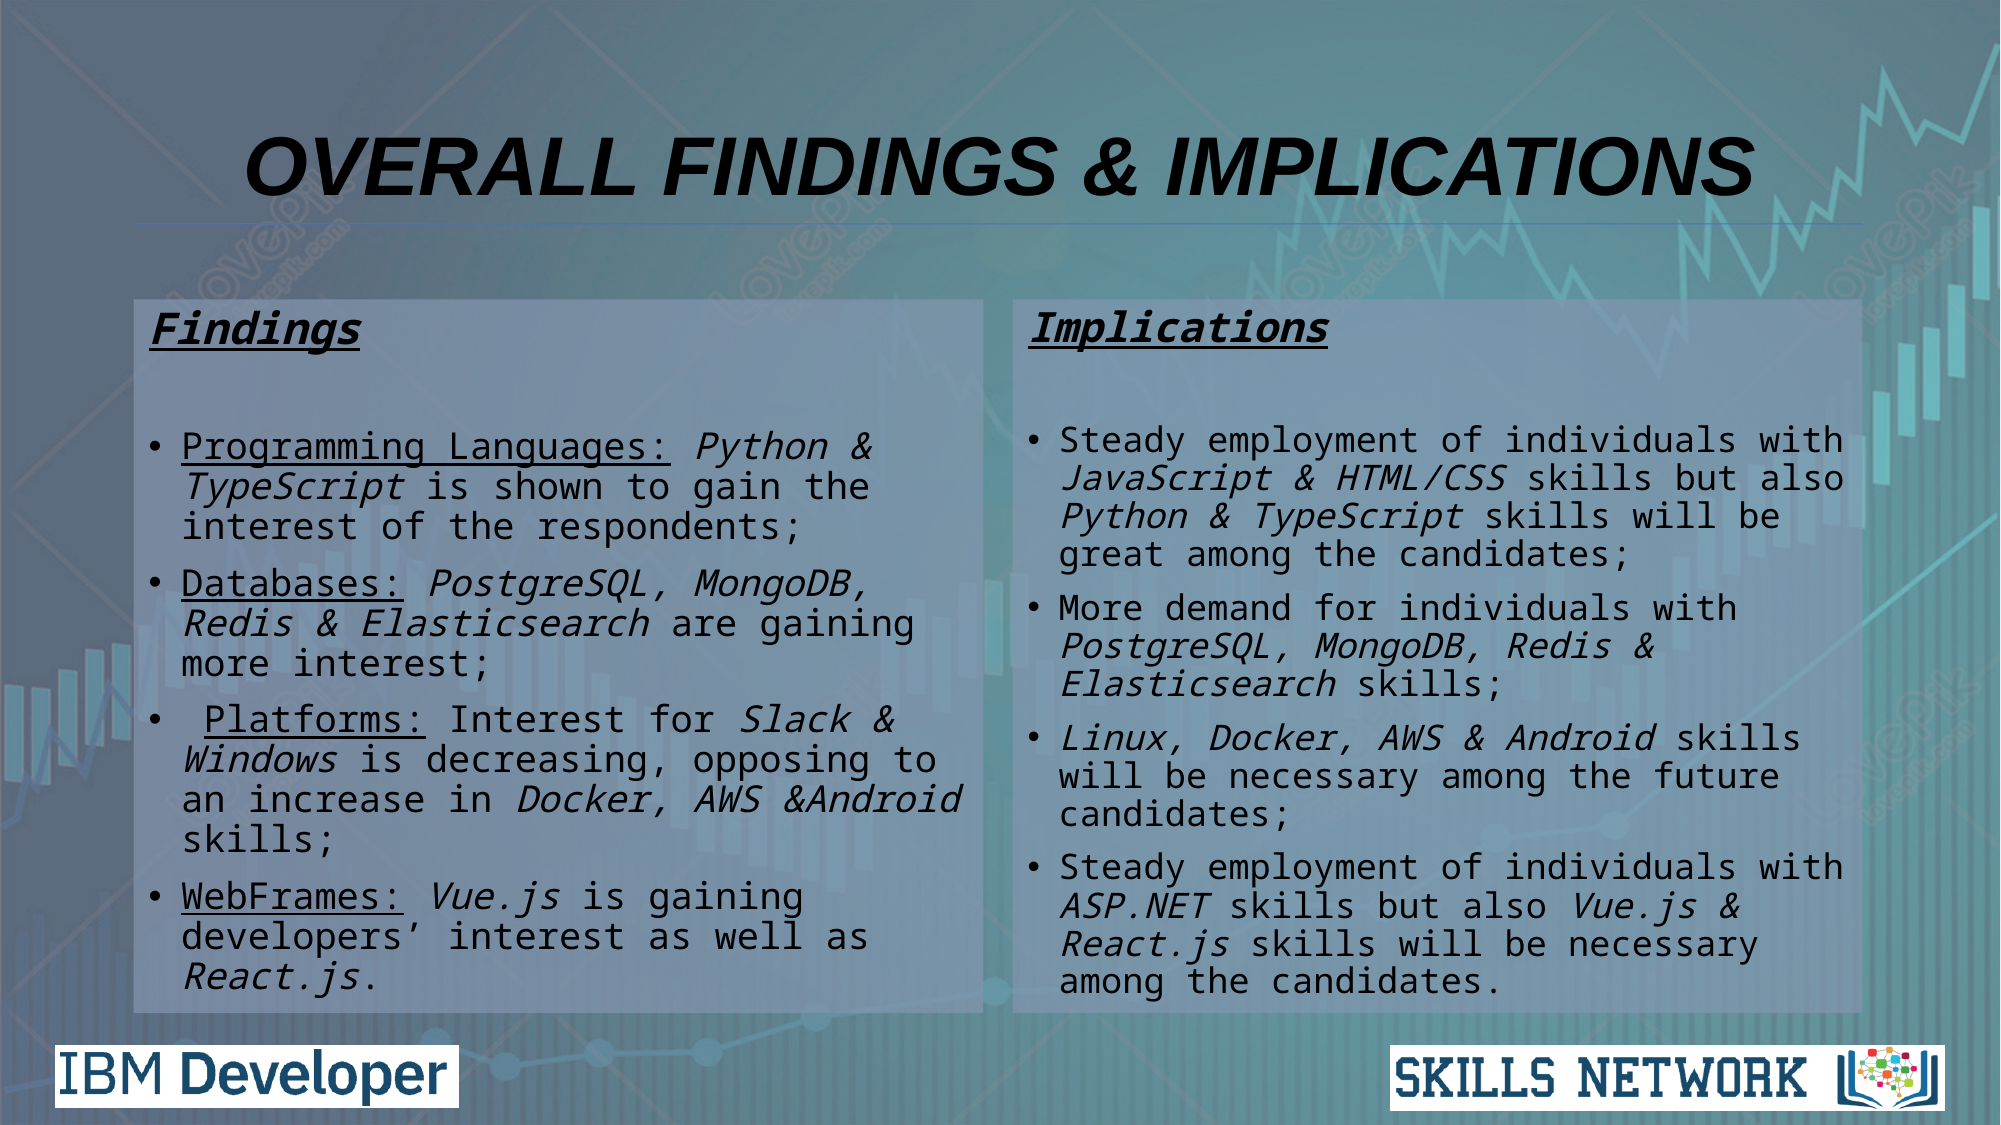

# OVERALL FINDINGS & IMPLICATIONS
Findings

Programming Languages: Python & TypeScript is shown to gain the interest of the respondents;
Databases: PostgreSQL, MongoDB, Redis & Elasticsearch are gaining more interest;
 Platforms: Interest for Slack & Windows is decreasing, opposing to an increase in Docker, AWS &Android skills;
WebFrames: Vue.js is gaining developers’ interest as well as React.js.
Implications

Steady employment of individuals with JavaScript & HTML/CSS skills but also Python & TypeScript skills will be great among the candidates;
More demand for individuals with PostgreSQL, MongoDB, Redis & Elasticsearch skills;
Linux, Docker, AWS & Android skills will be necessary among the future candidates;
Steady employment of individuals with ASP.NET skills but also Vue.js & React.js skills will be necessary among the candidates.